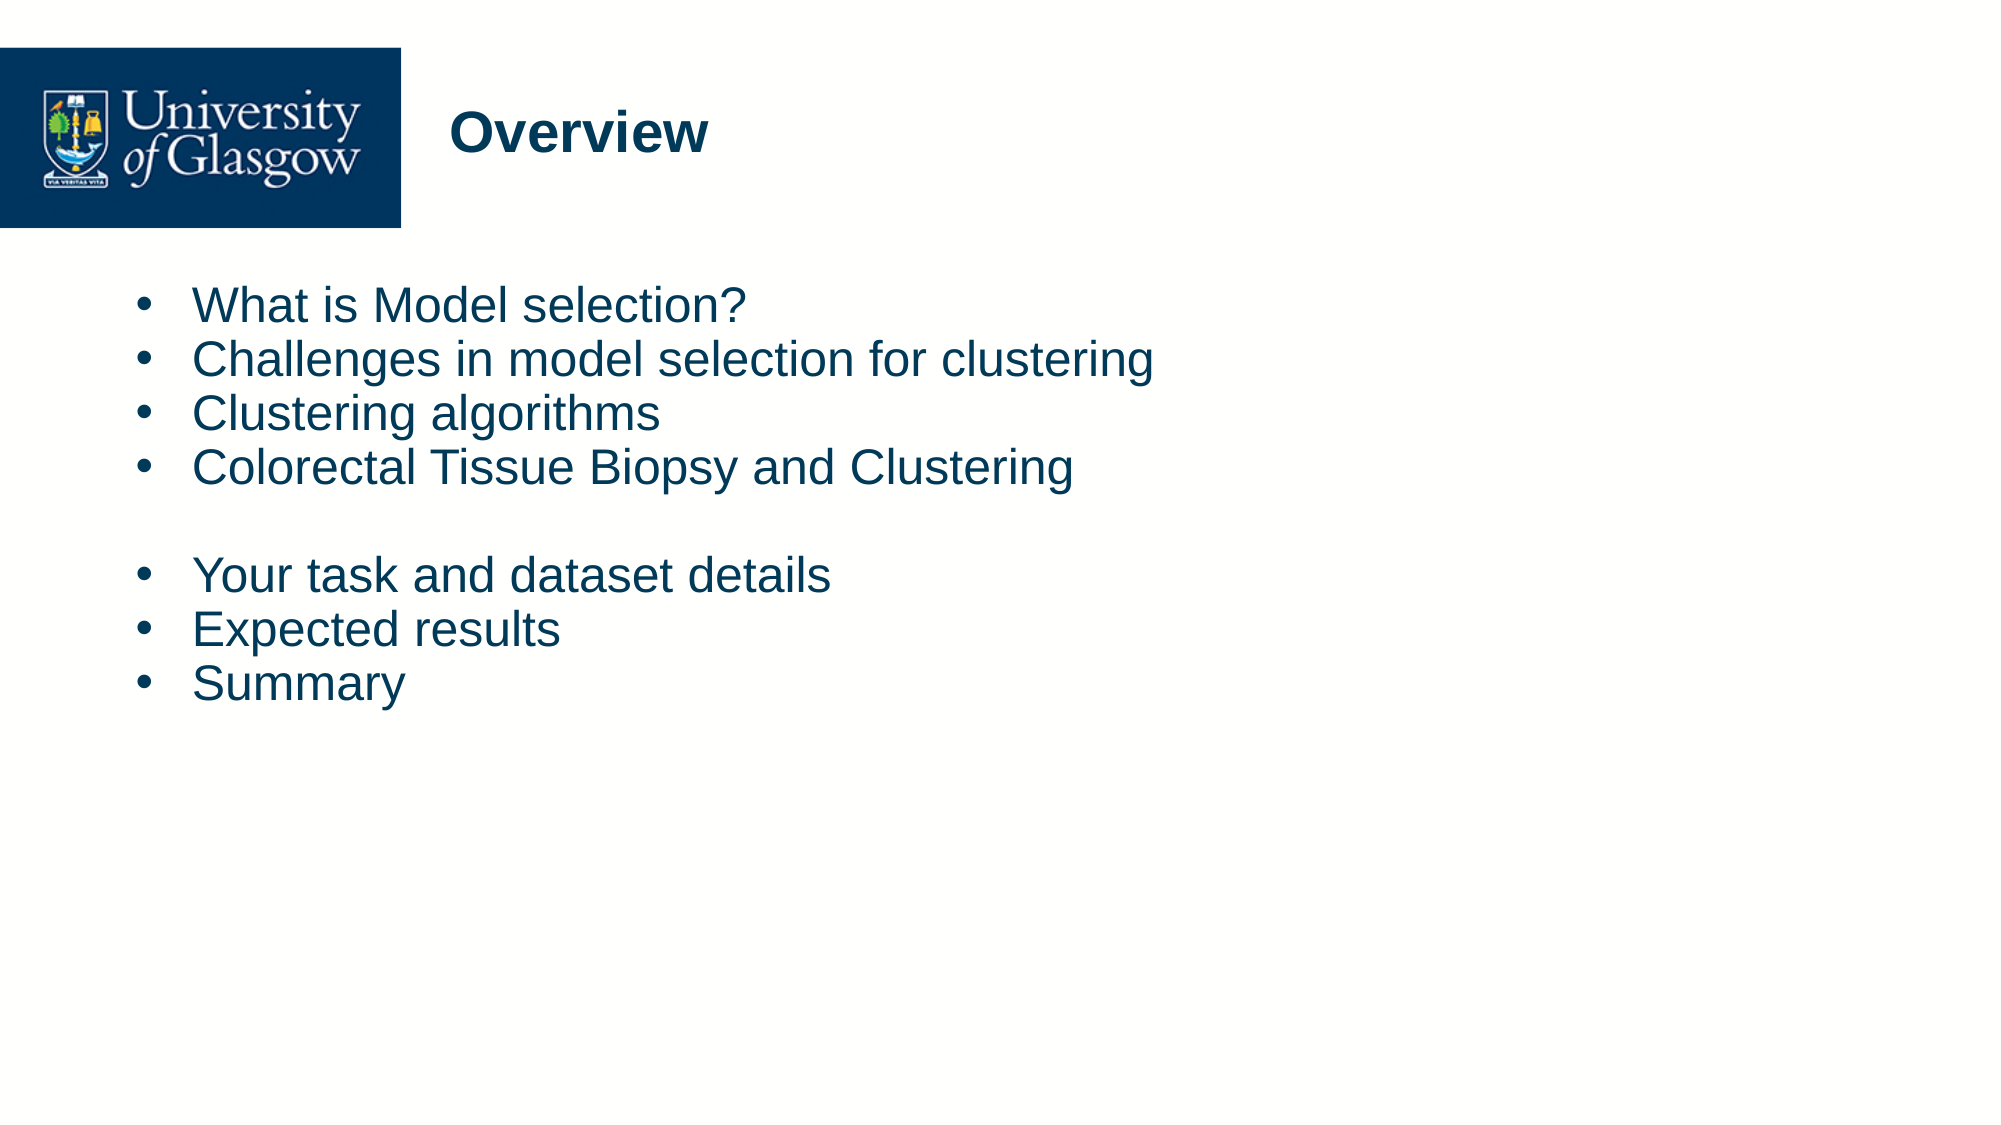

# Overview
What is Model selection?
Challenges in model selection for clustering
Clustering algorithms
Colorectal Tissue Biopsy and Clustering

Your task and dataset details
Expected results
Summary